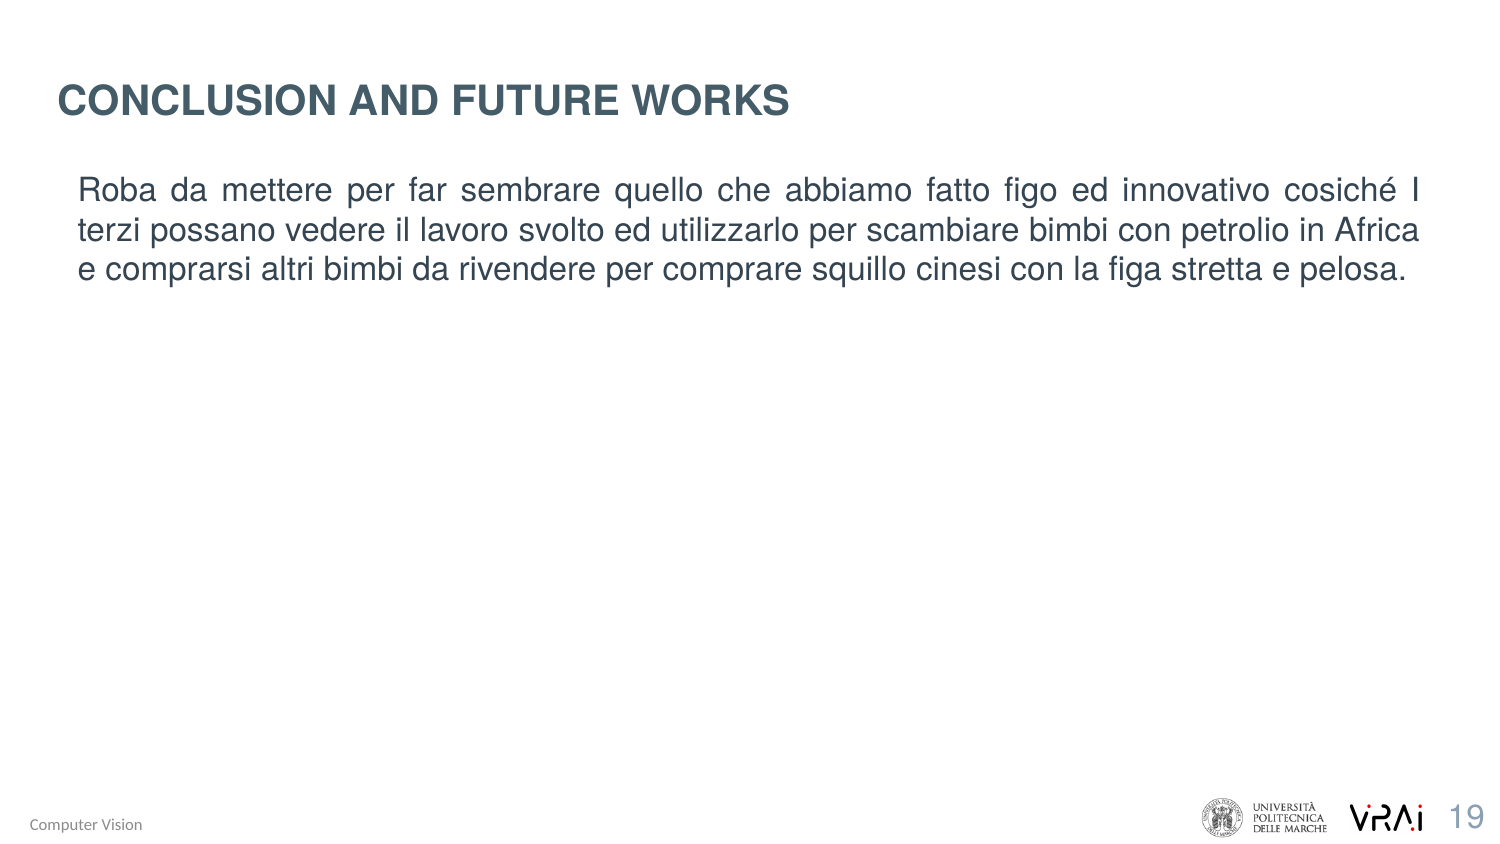

CONCLUSION AND FUTURE WORKS
Roba da mettere per far sembrare quello che abbiamo fatto figo ed innovativo cosiché I terzi possano vedere il lavoro svolto ed utilizzarlo per scambiare bimbi con petrolio in Africa e comprarsi altri bimbi da rivendere per comprare squillo cinesi con la figa stretta e pelosa.
19